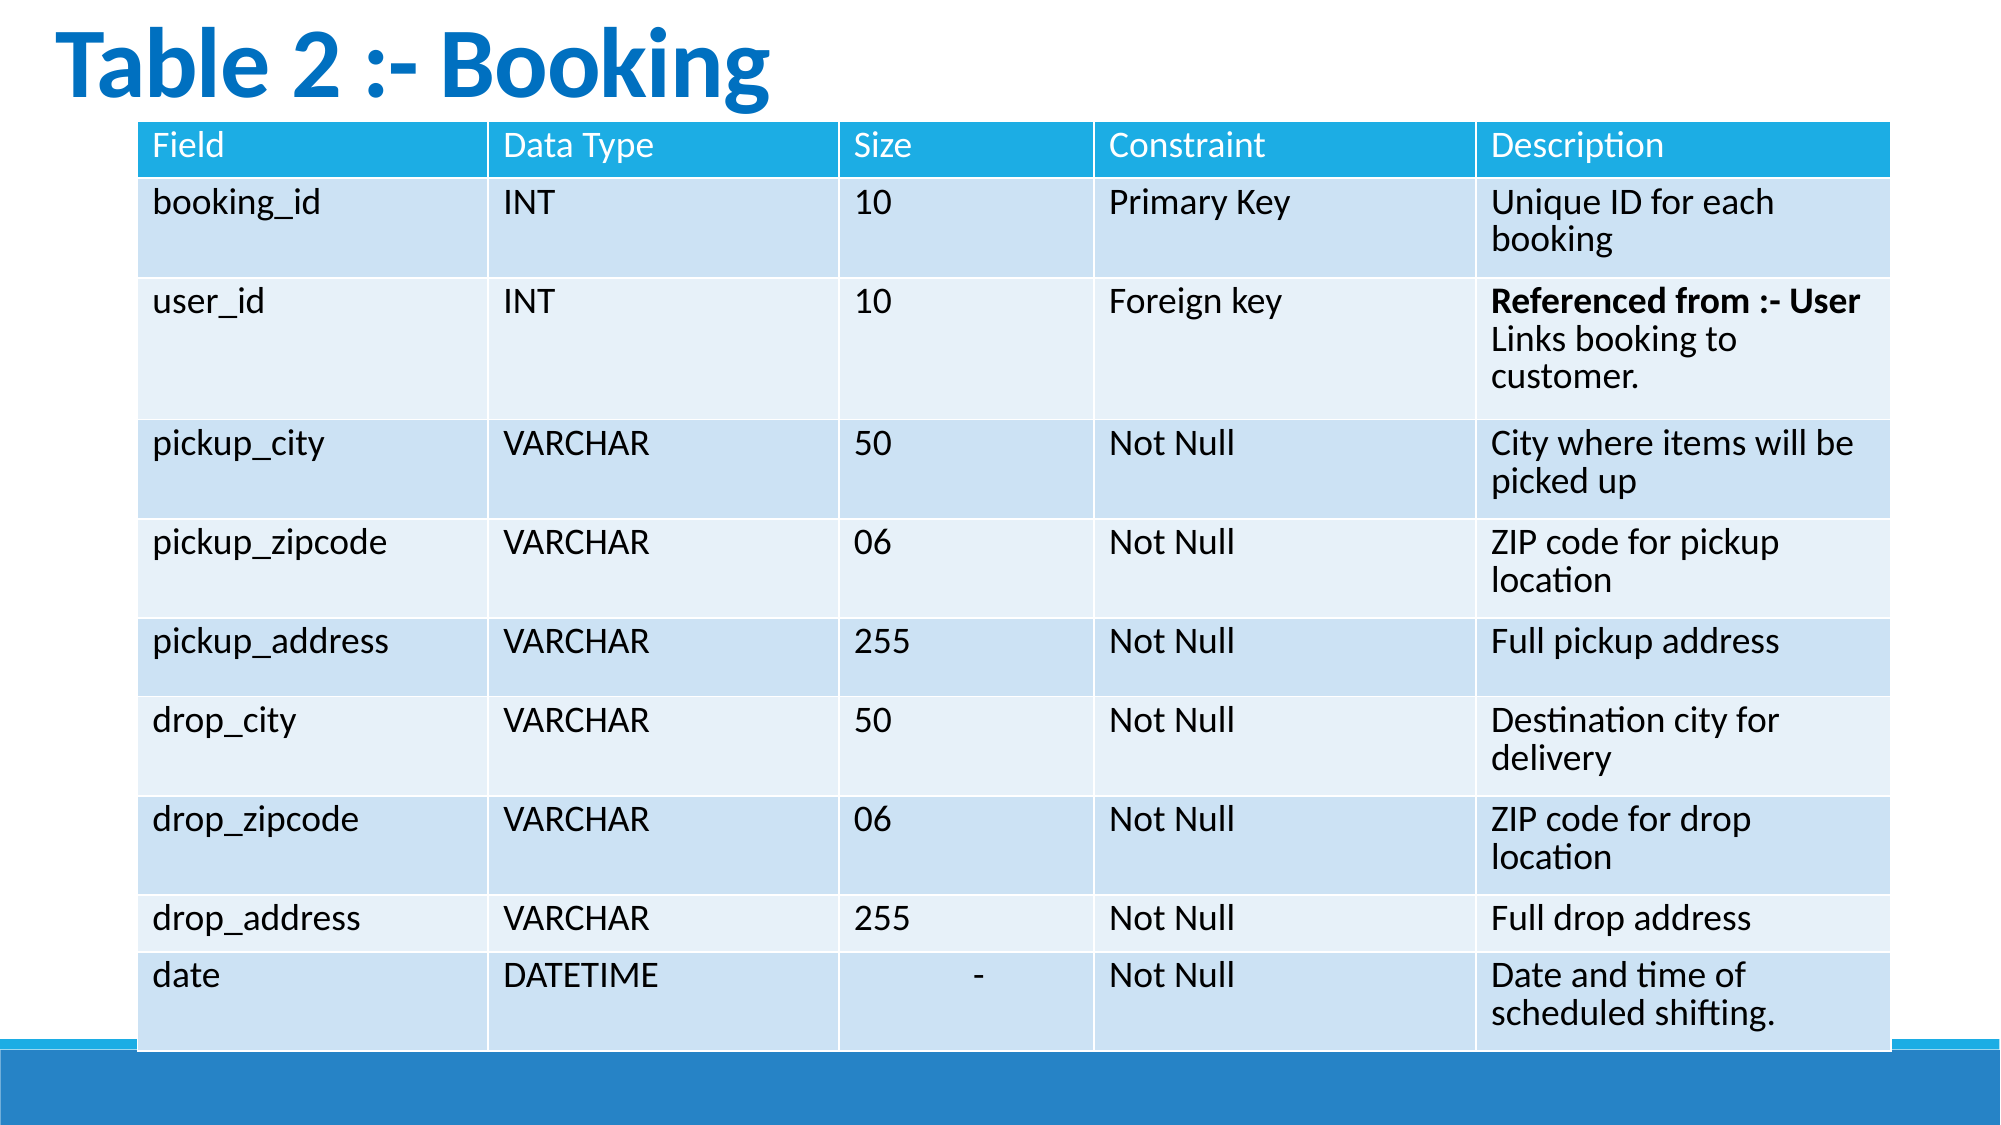

# Table 2 :- Booking
| Field | Data Type | Size | Constraint | Description |
| --- | --- | --- | --- | --- |
| booking\_id | INT | 10 | Primary Key | Unique ID for each booking |
| user\_id | INT | 10 | Foreign key | Referenced from :- User Links booking to customer. |
| pickup\_city | VARCHAR | 50 | Not Null | City where items will be picked up |
| pickup\_zipcode | VARCHAR | 06 | Not Null | ZIP code for pickup location |
| pickup\_address | VARCHAR | 255 | Not Null | Full pickup address |
| drop\_city | VARCHAR | 50 | Not Null | Destination city for delivery |
| drop\_zipcode | VARCHAR | 06 | Not Null | ZIP code for drop location |
| drop\_address | VARCHAR | 255 | Not Null | Full drop address |
| date | DATETIME | - | Not Null | Date and time of scheduled shifting. |